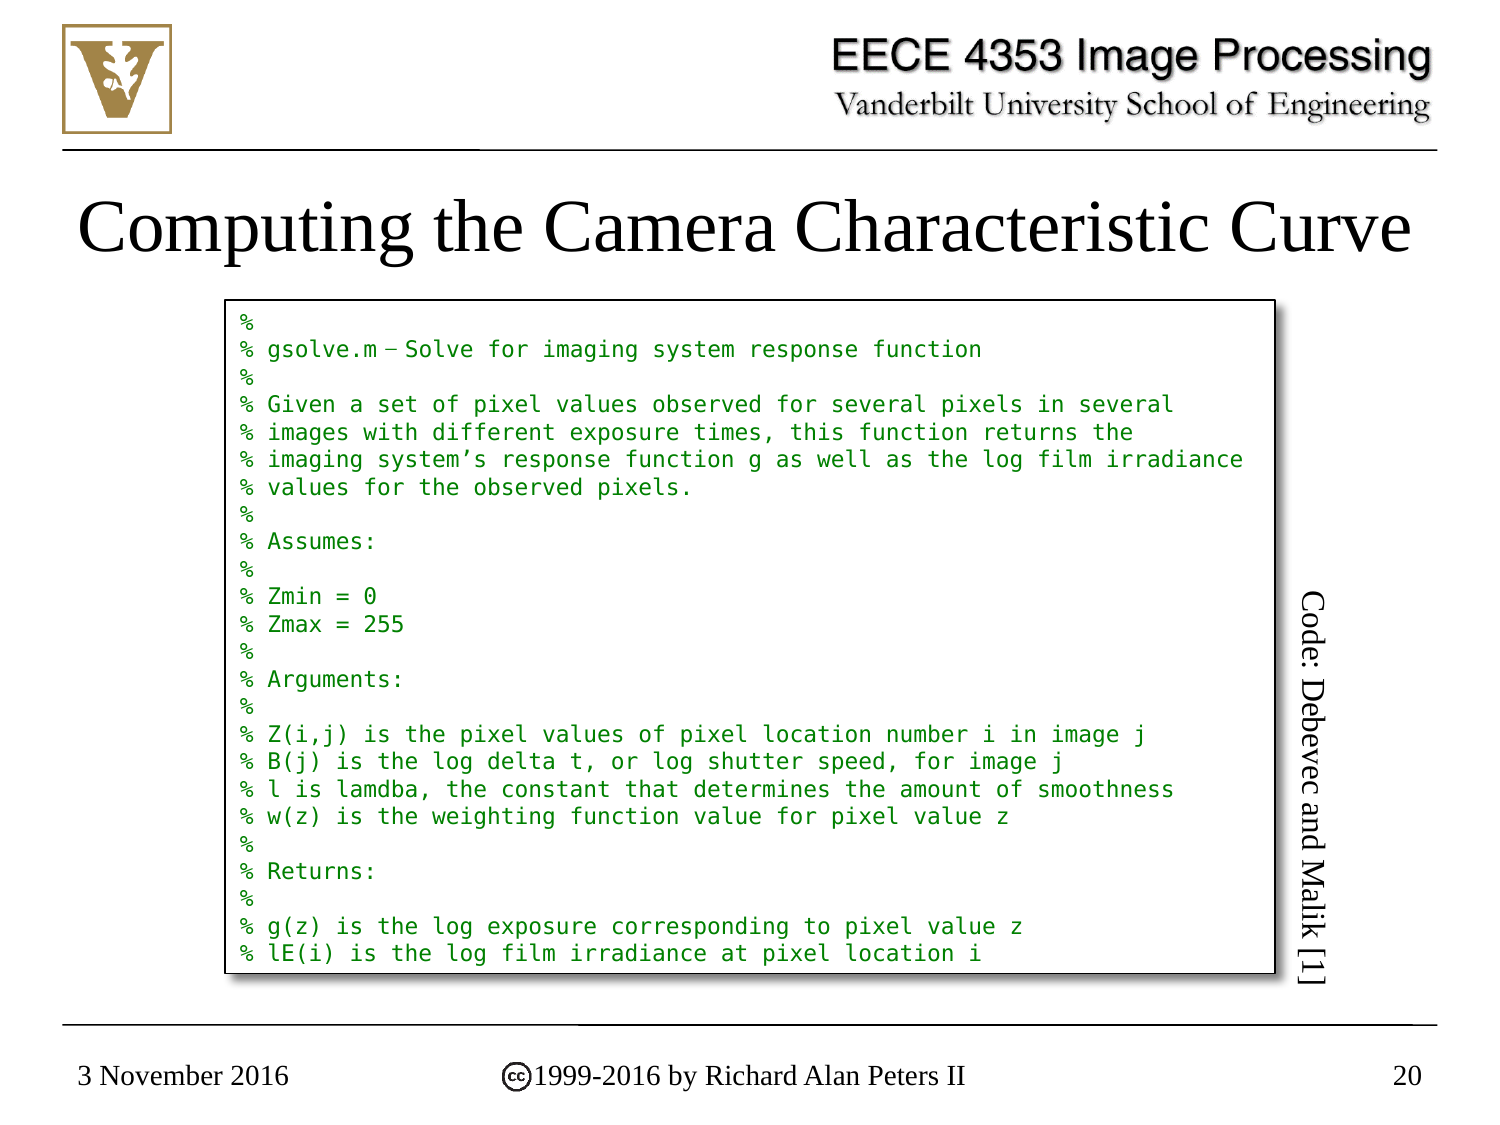

# Computing the Camera Characteristic Curve
%
% gsolve.m ̶ Solve for imaging system response function
%
% Given a set of pixel values observed for several pixels in several
% images with different exposure times, this function returns the
% imaging system’s response function g as well as the log film irradiance
% values for the observed pixels.
%
% Assumes:
%
% Zmin = 0
% Zmax = 255
%
% Arguments:
%
% Z(i,j) is the pixel values of pixel location number i in image j
% B(j) is the log delta t, or log shutter speed, for image j
% l is lamdba, the constant that determines the amount of smoothness
% w(z) is the weighting function value for pixel value z
%
% Returns:
%
% g(z) is the log exposure corresponding to pixel value z
% lE(i) is the log film irradiance at pixel location i
Code: Debevec and Malik [1]
3 November 2016
1999-2016 by Richard Alan Peters II
20